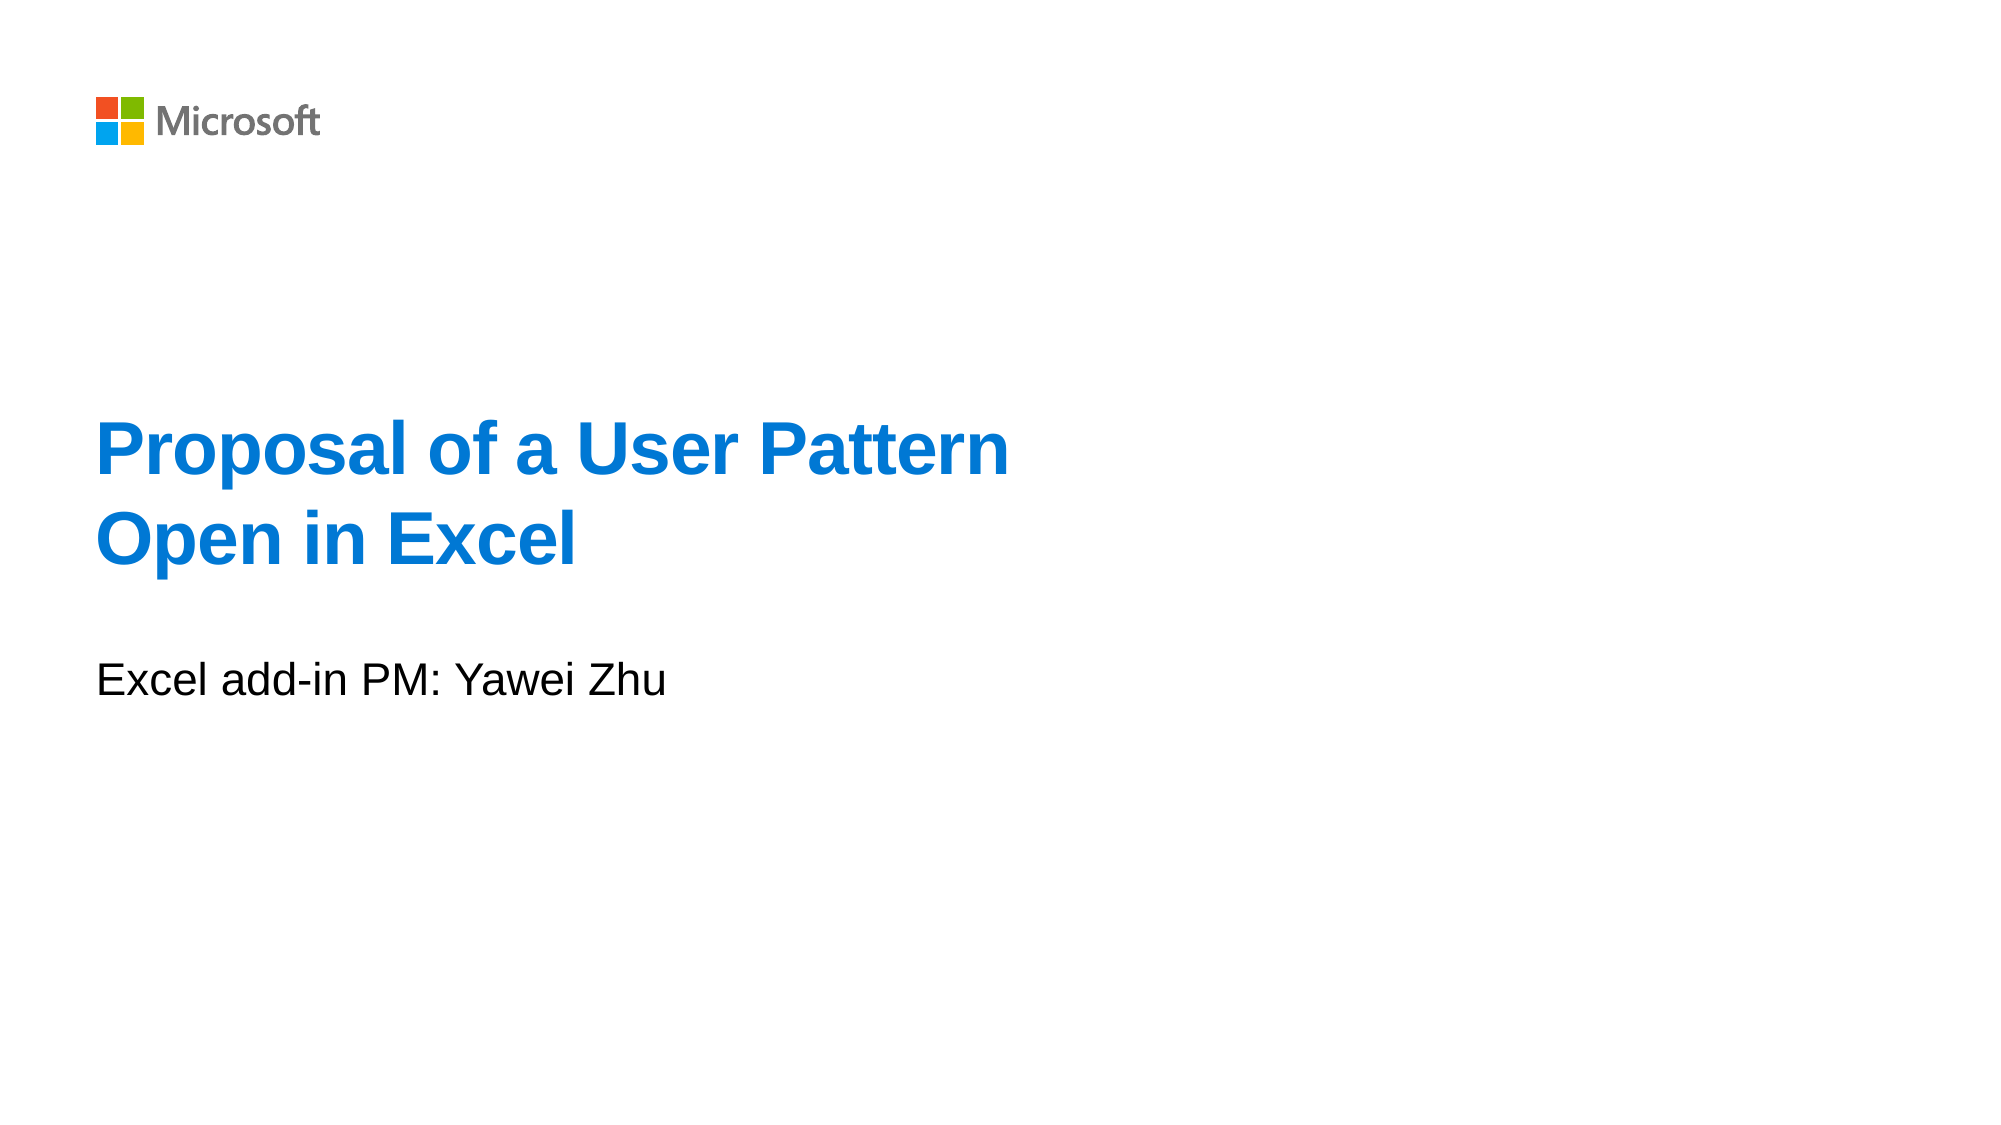

# Proposal of a User Pattern Open in Excel
Excel add-in PM: Yawei Zhu